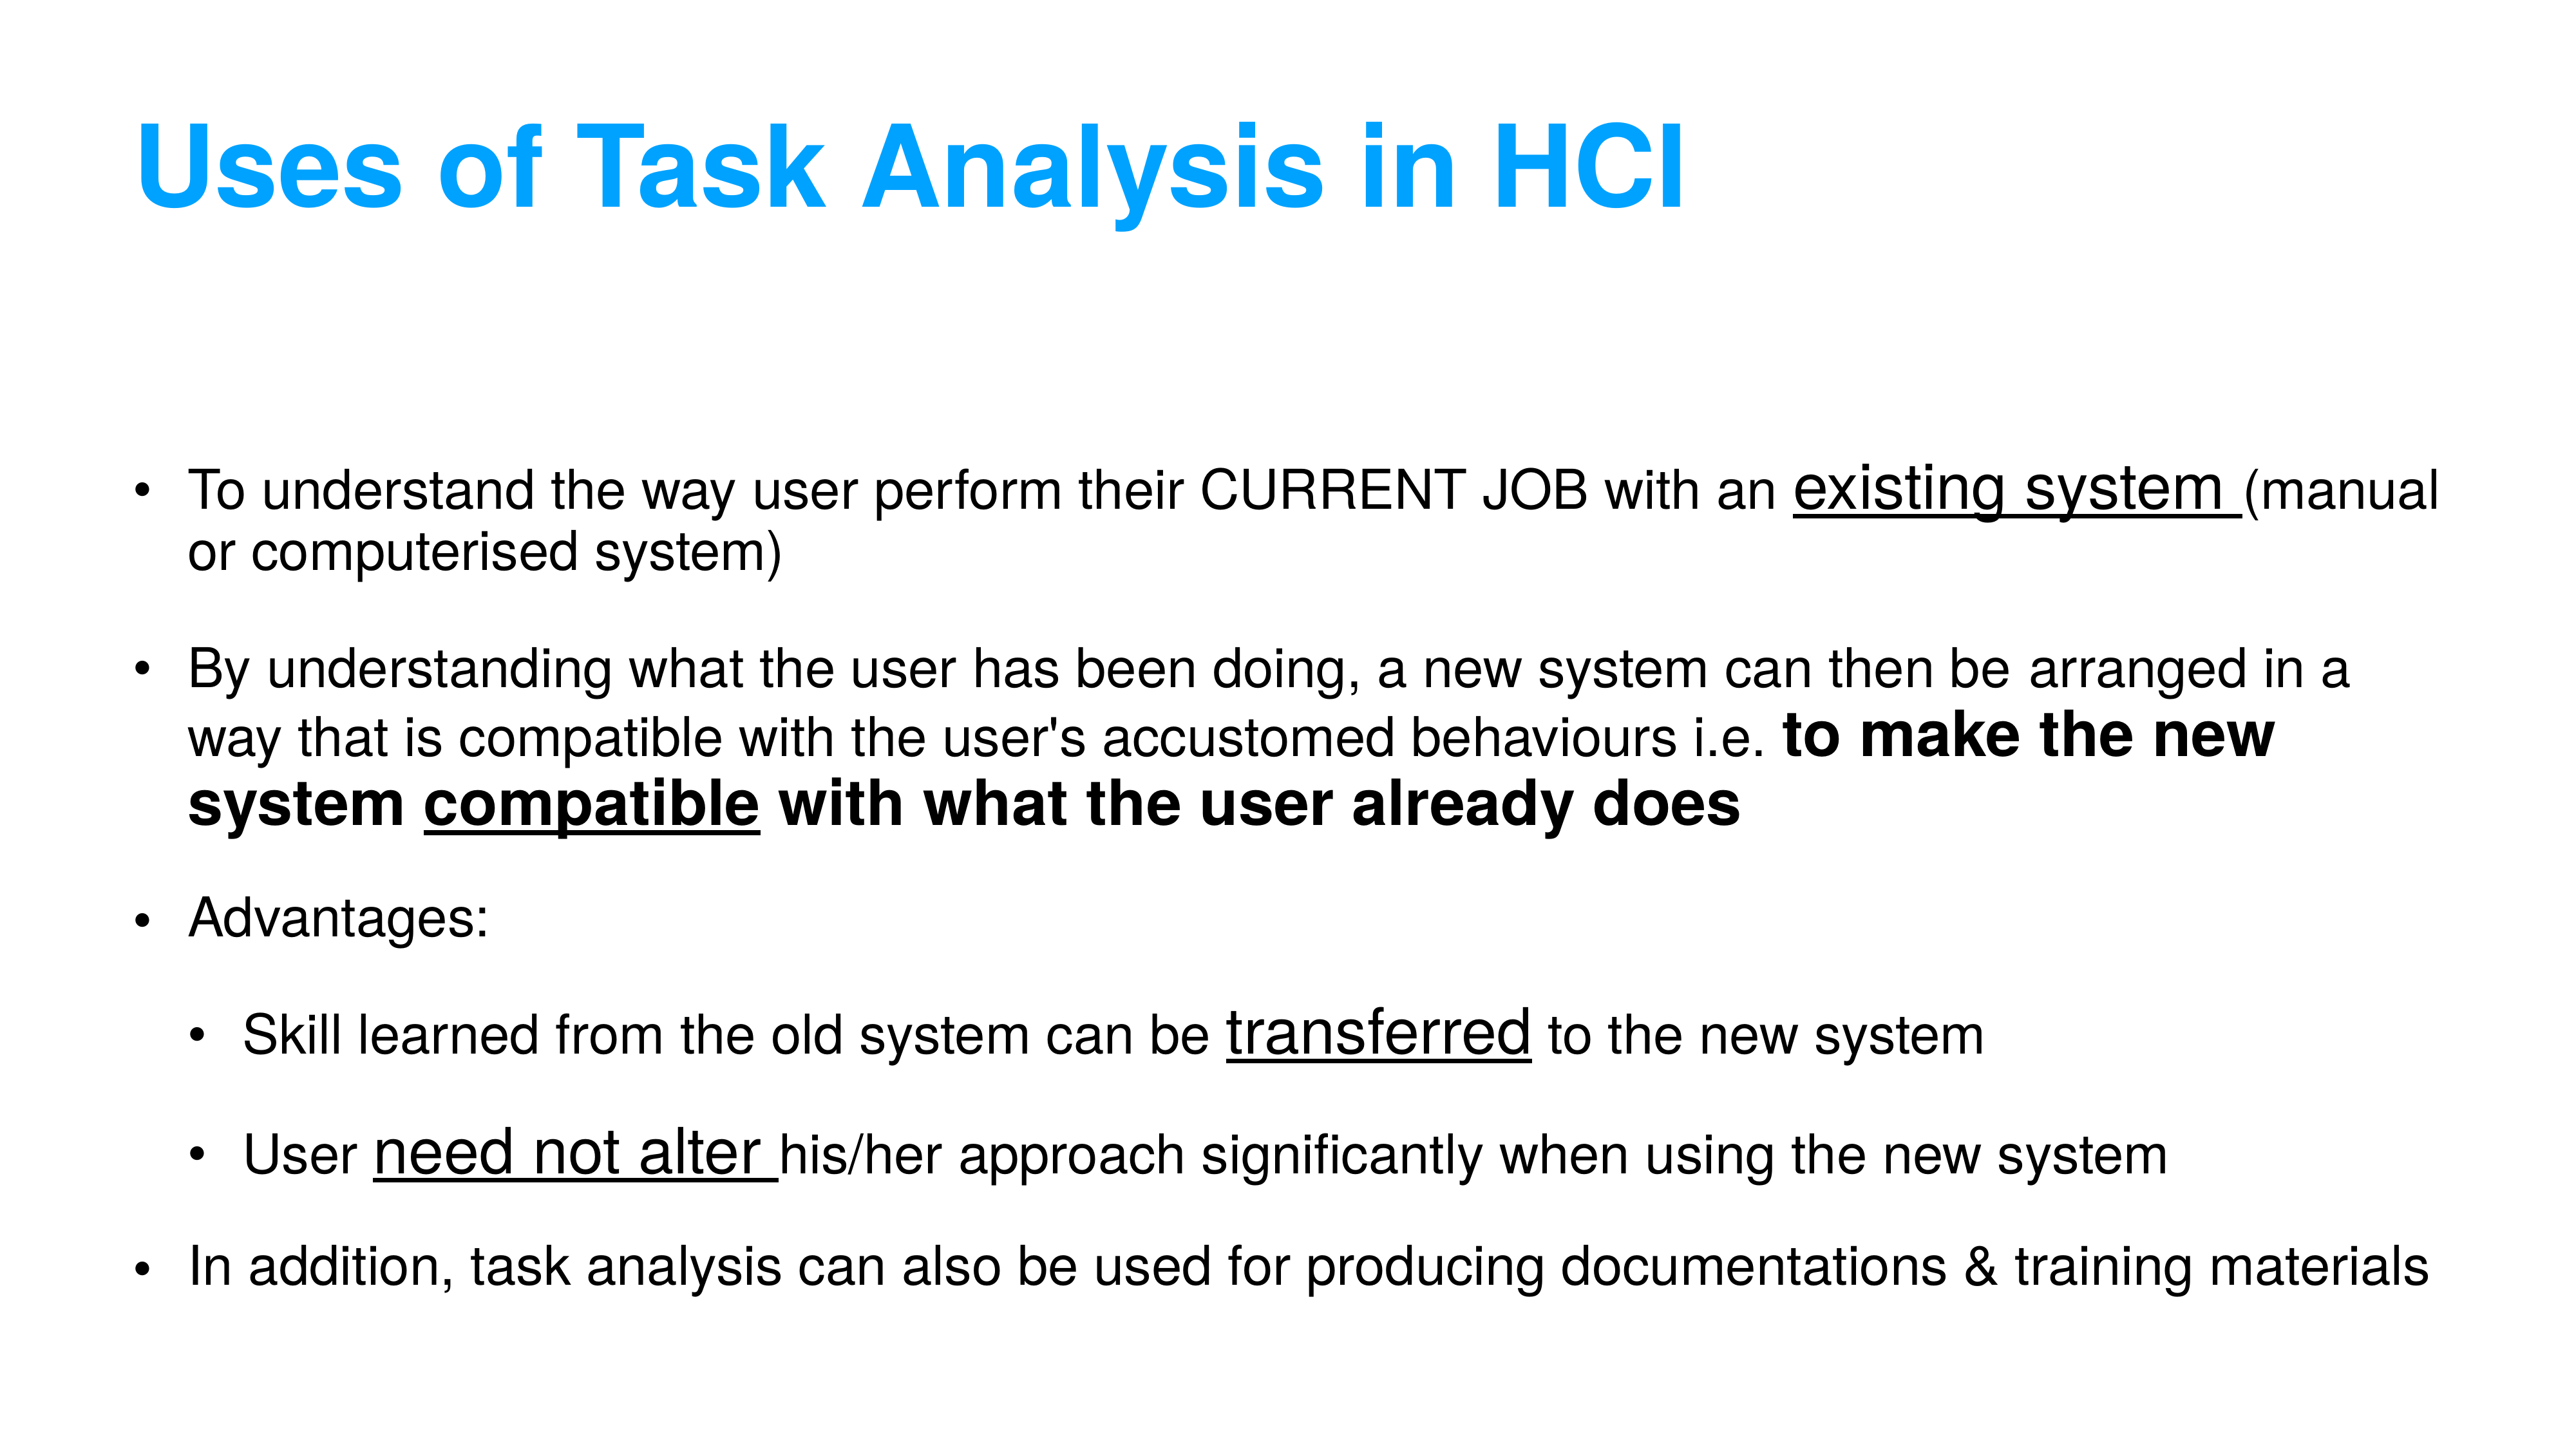

# Uses of Task Analysis in HCI

To understand the way user perform their CURRENT JOB with an existing system (manual or computerised system)
By understanding what the user has been doing, a new system can then be arranged in a way that is compatible with the user's accustomed behaviours i.e. to make the new system compatible with what the user already does
Advantages:
Skill learned from the old system can be transferred to the new system
User need not alter his/her approach significantly when using the new system
In addition, task analysis can also be used for producing documentations & training materials